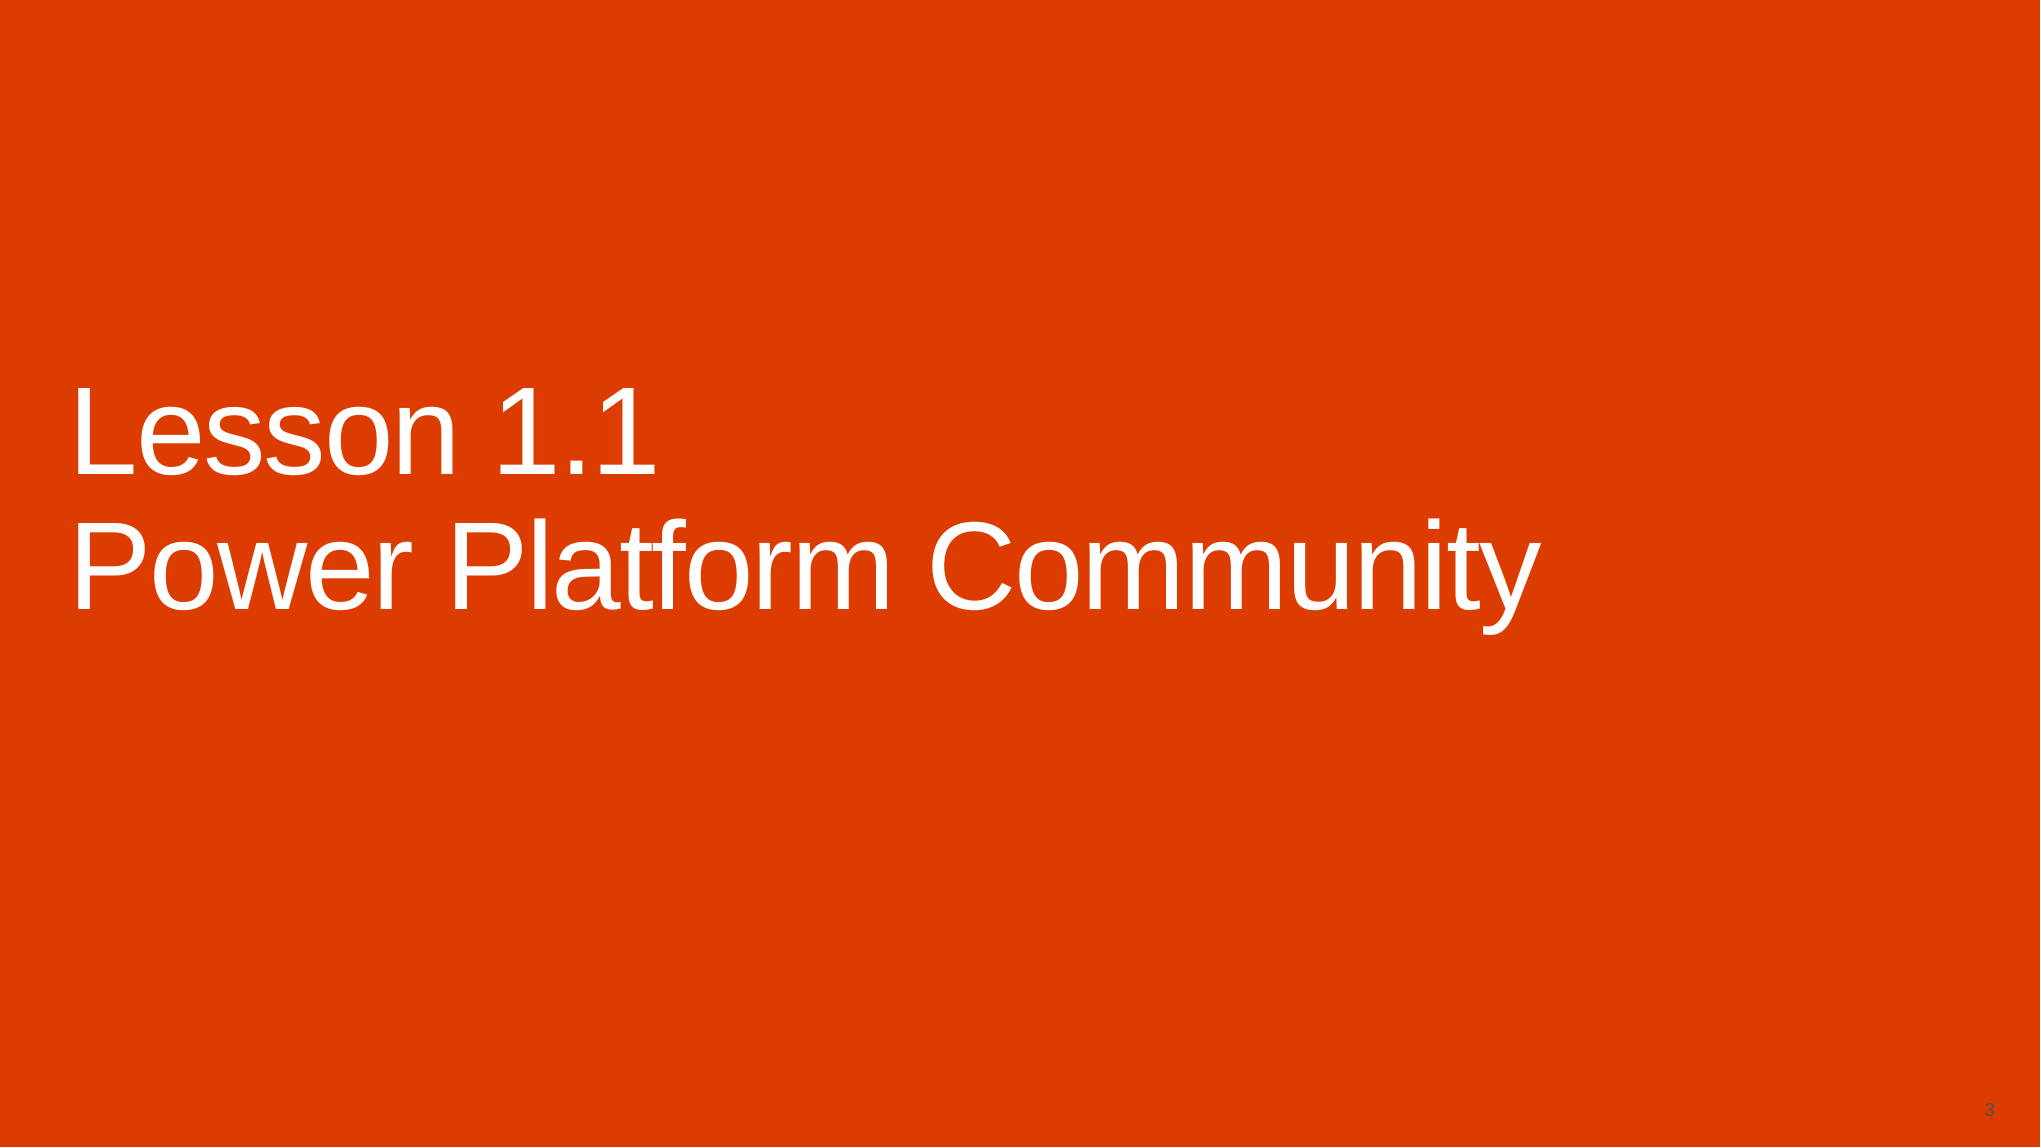

# Lesson 1.1 Power Platform Community
3